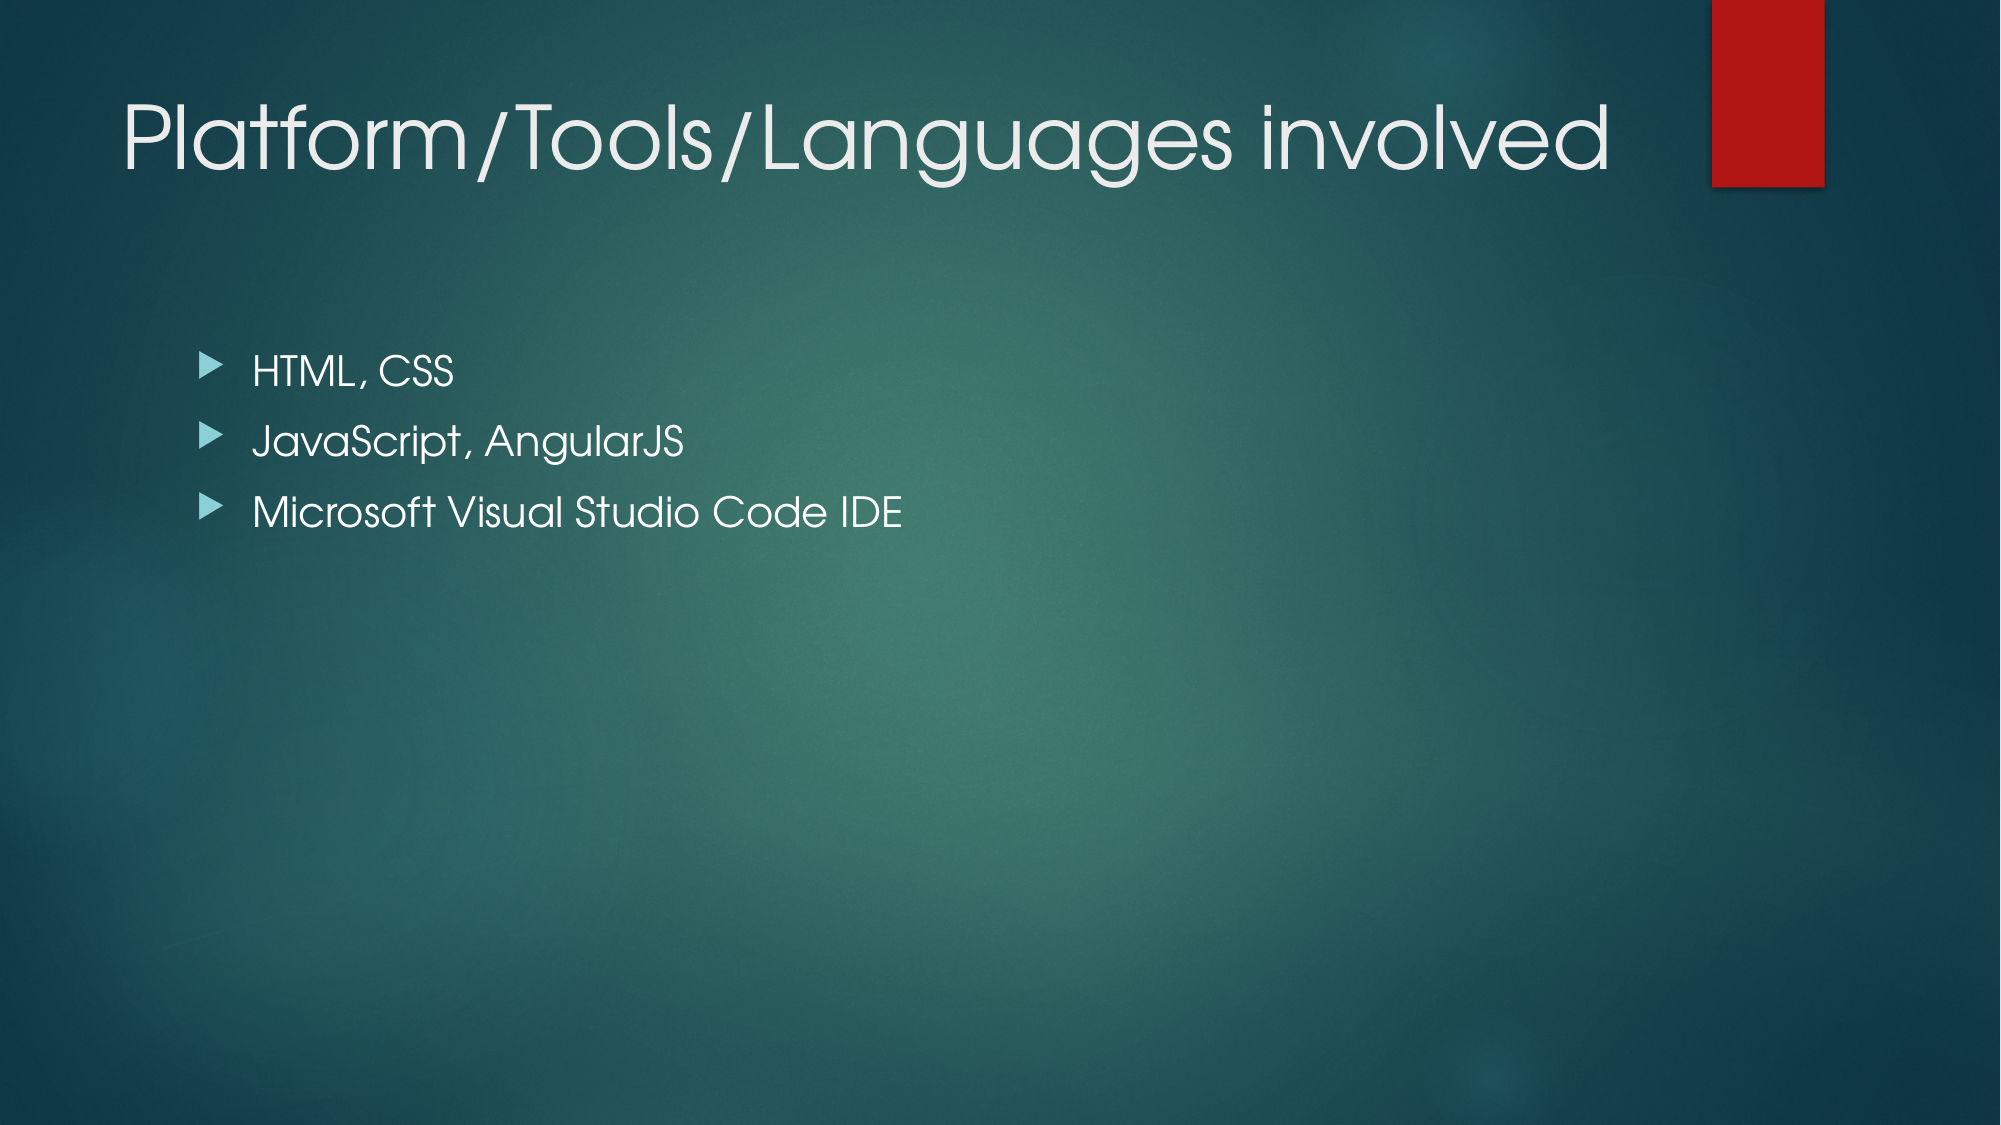

# Platform/Tools/Languages involved
HTML, CSS
JavaScript, AngularJS
Microsoft Visual Studio Code IDE